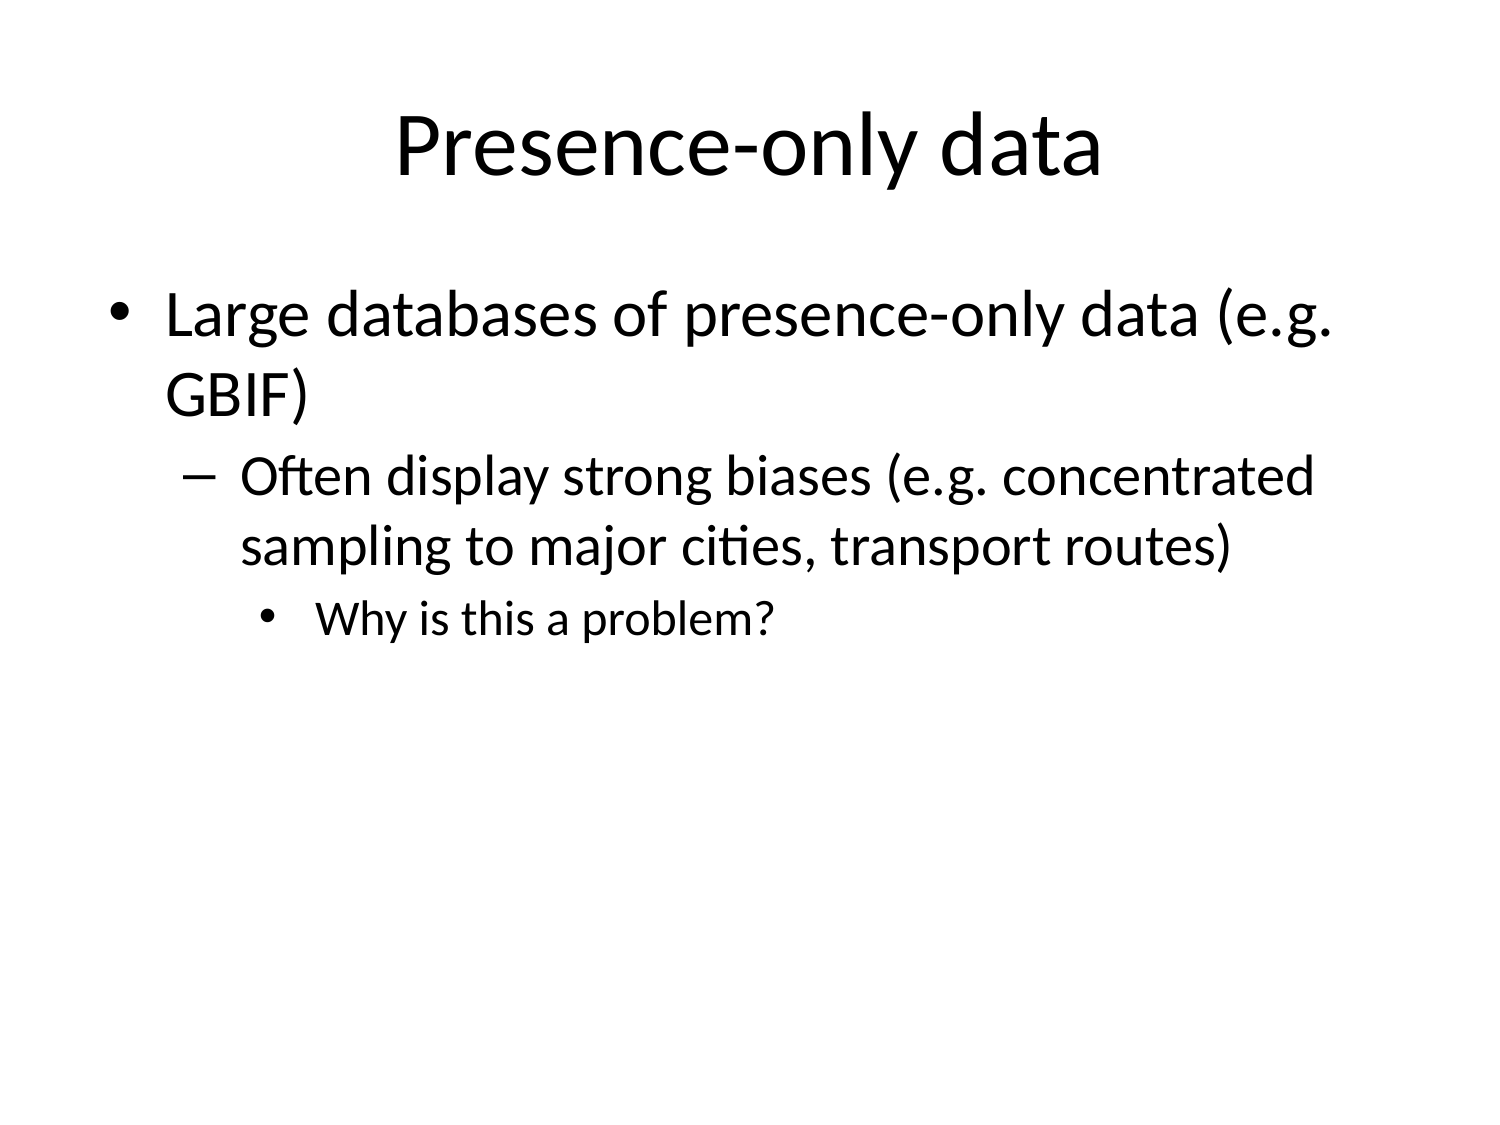

# Presence-only data
Large databases of presence-only data (e.g. GBIF)
Often display strong biases (e.g. concentrated sampling to major cities, transport routes)
Why is this a problem?